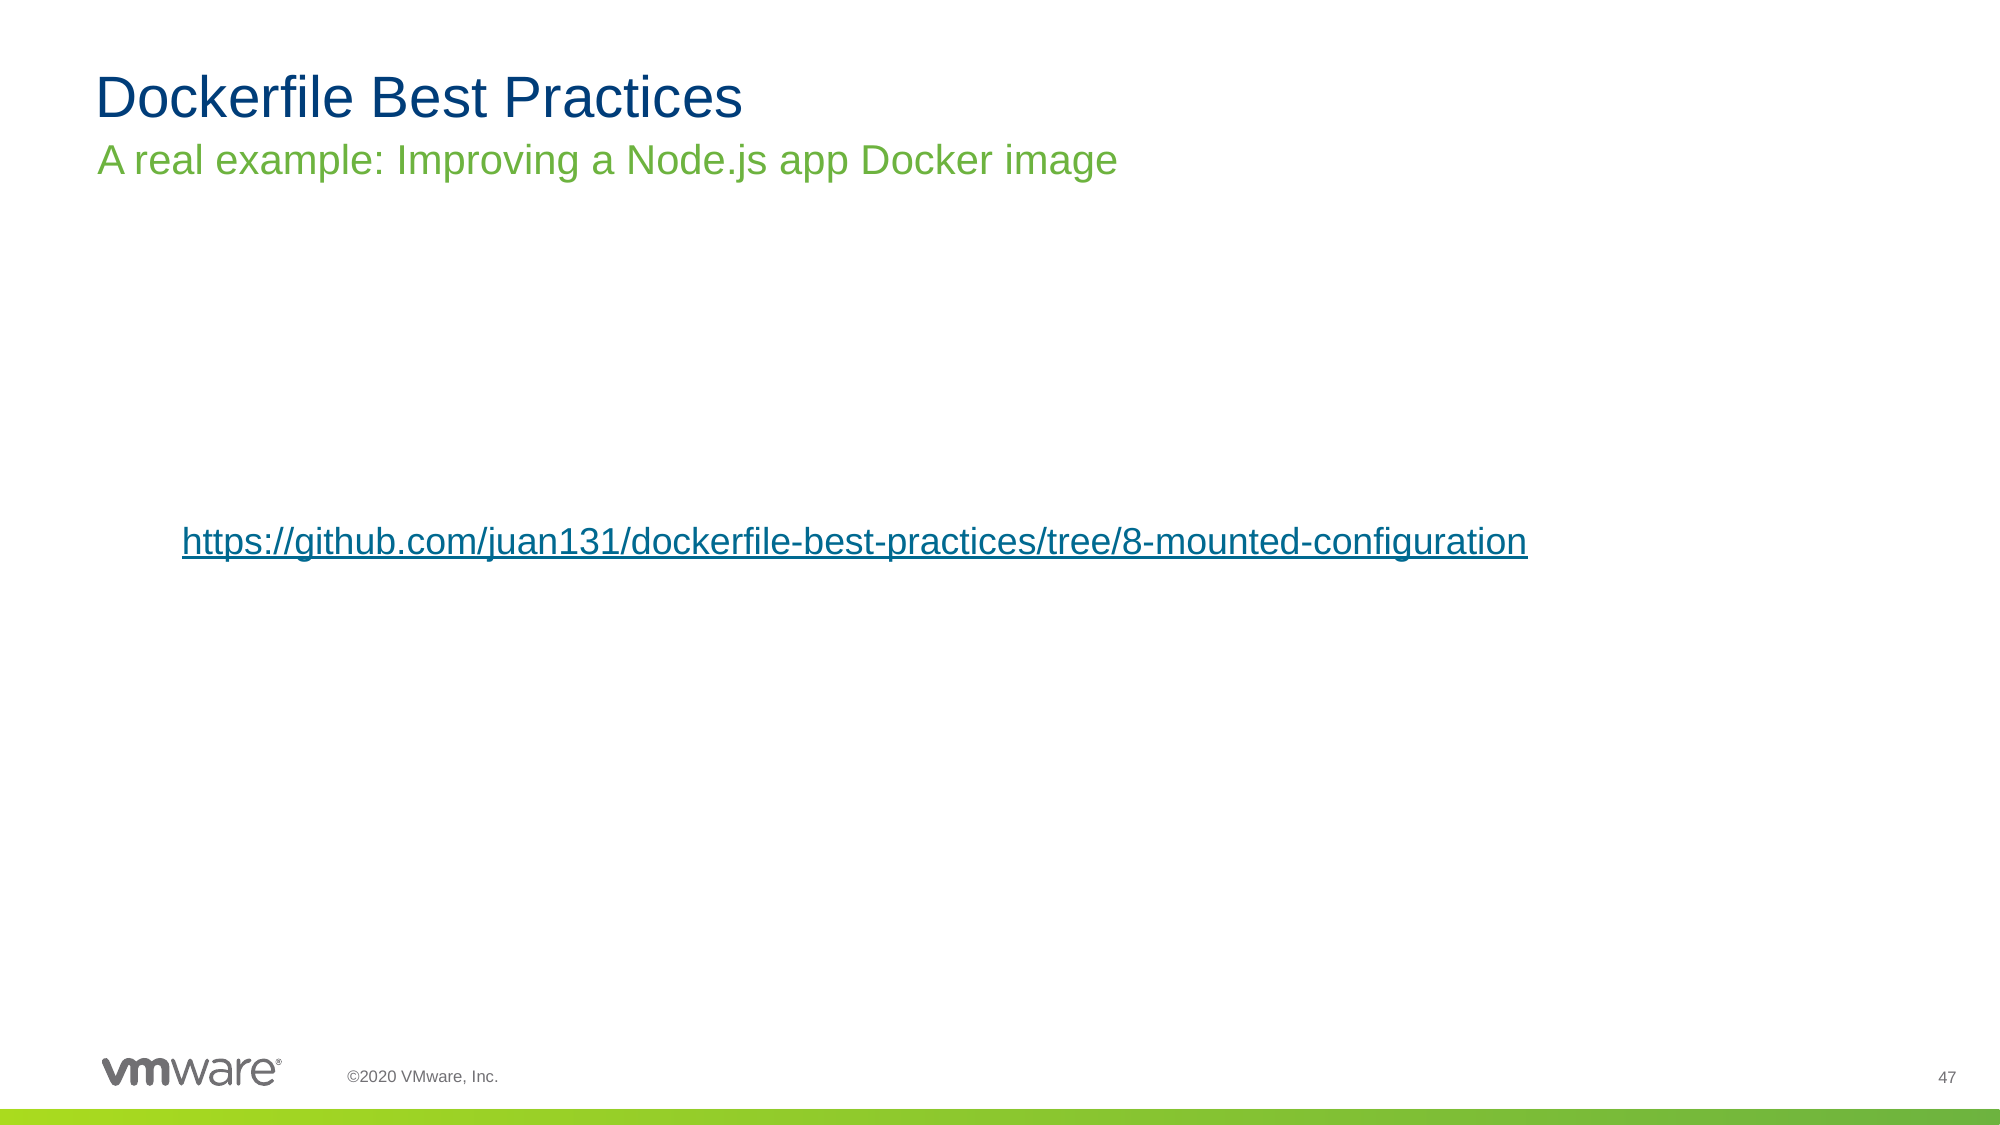

# Dockerfile Best Practices
A real example: Improving a Node.js app Docker image
https://github.com/juan131/dockerfile-best-practices/tree/8-mounted-configuration